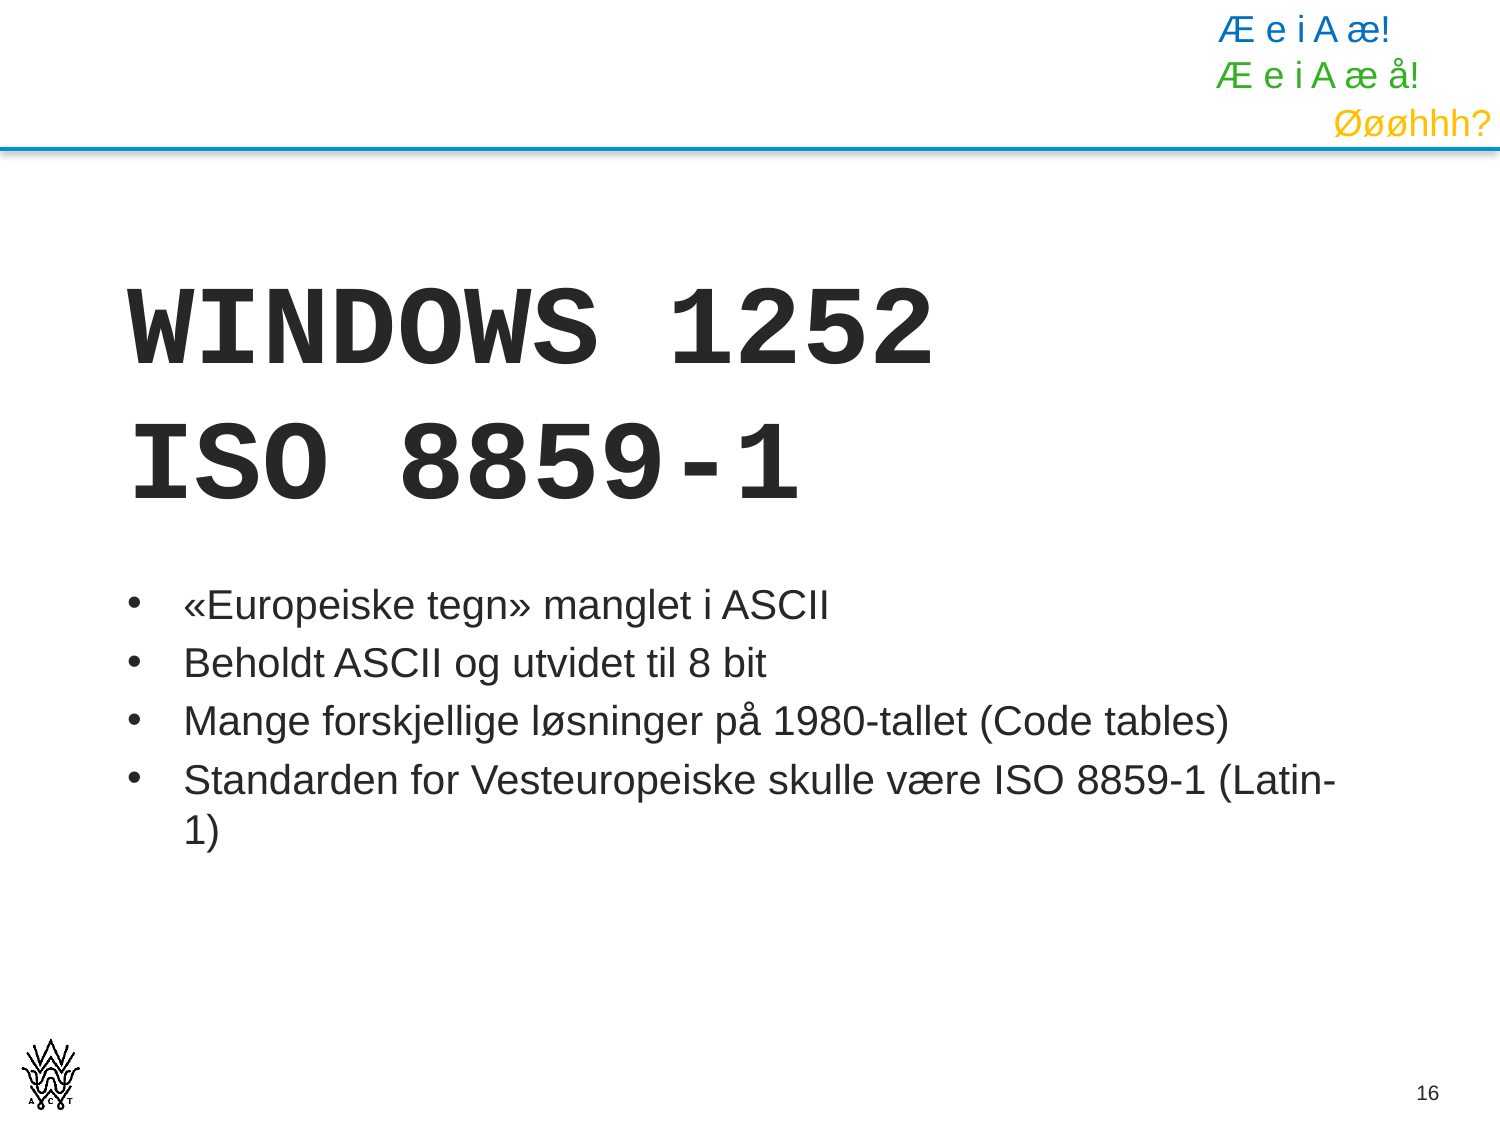

Æ e i A æ!
Æ e i A æ å!
Øøøhhh?
# Windows 1252 ISO 8859-1
«Europeiske tegn» manglet i ASCII
Beholdt ASCII og utvidet til 8 bit
Mange forskjellige løsninger på 1980-tallet (Code tables)
Standarden for Vesteuropeiske skulle være ISO 8859-1 (Latin-1)

16